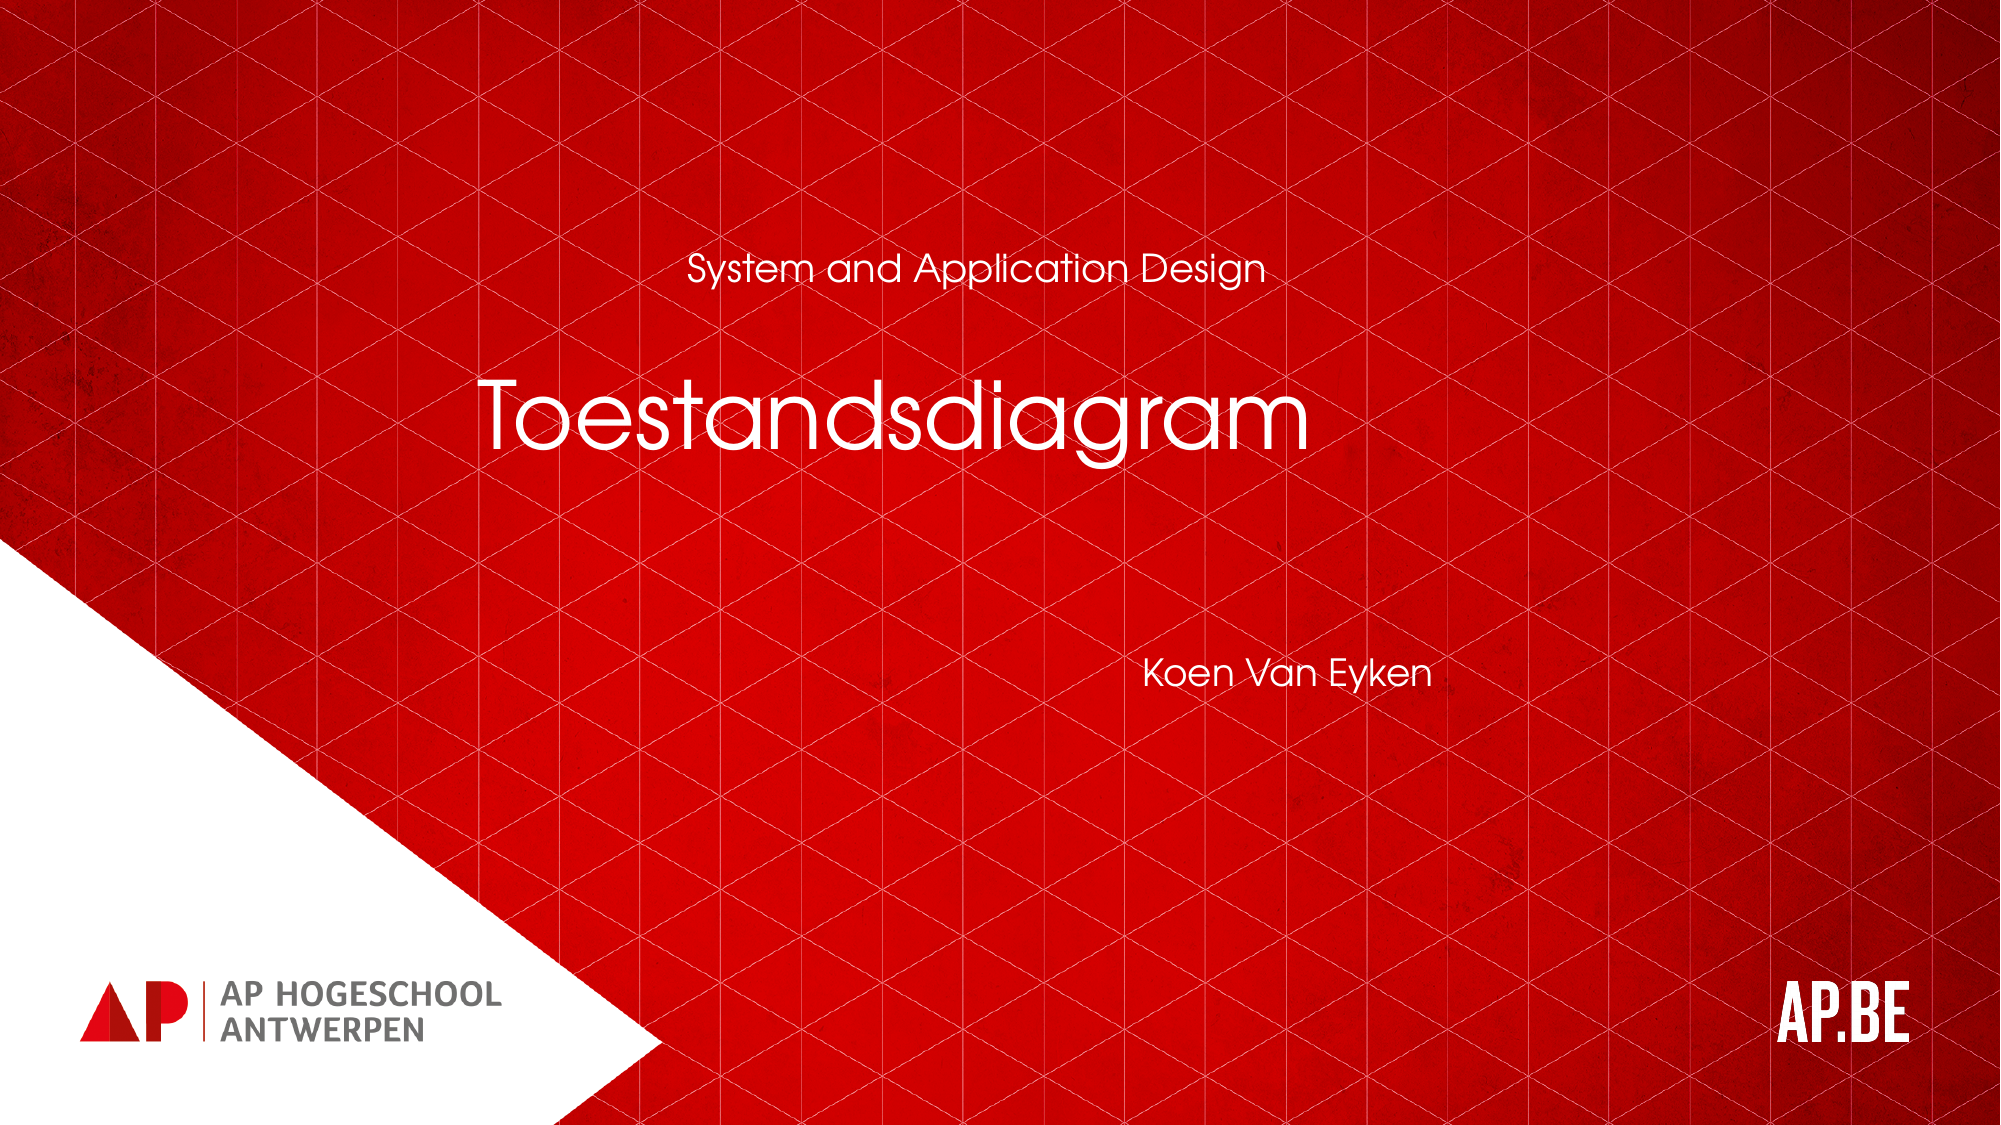

# System and Application Design

Toestandsdiagram

Koen Van Eyken